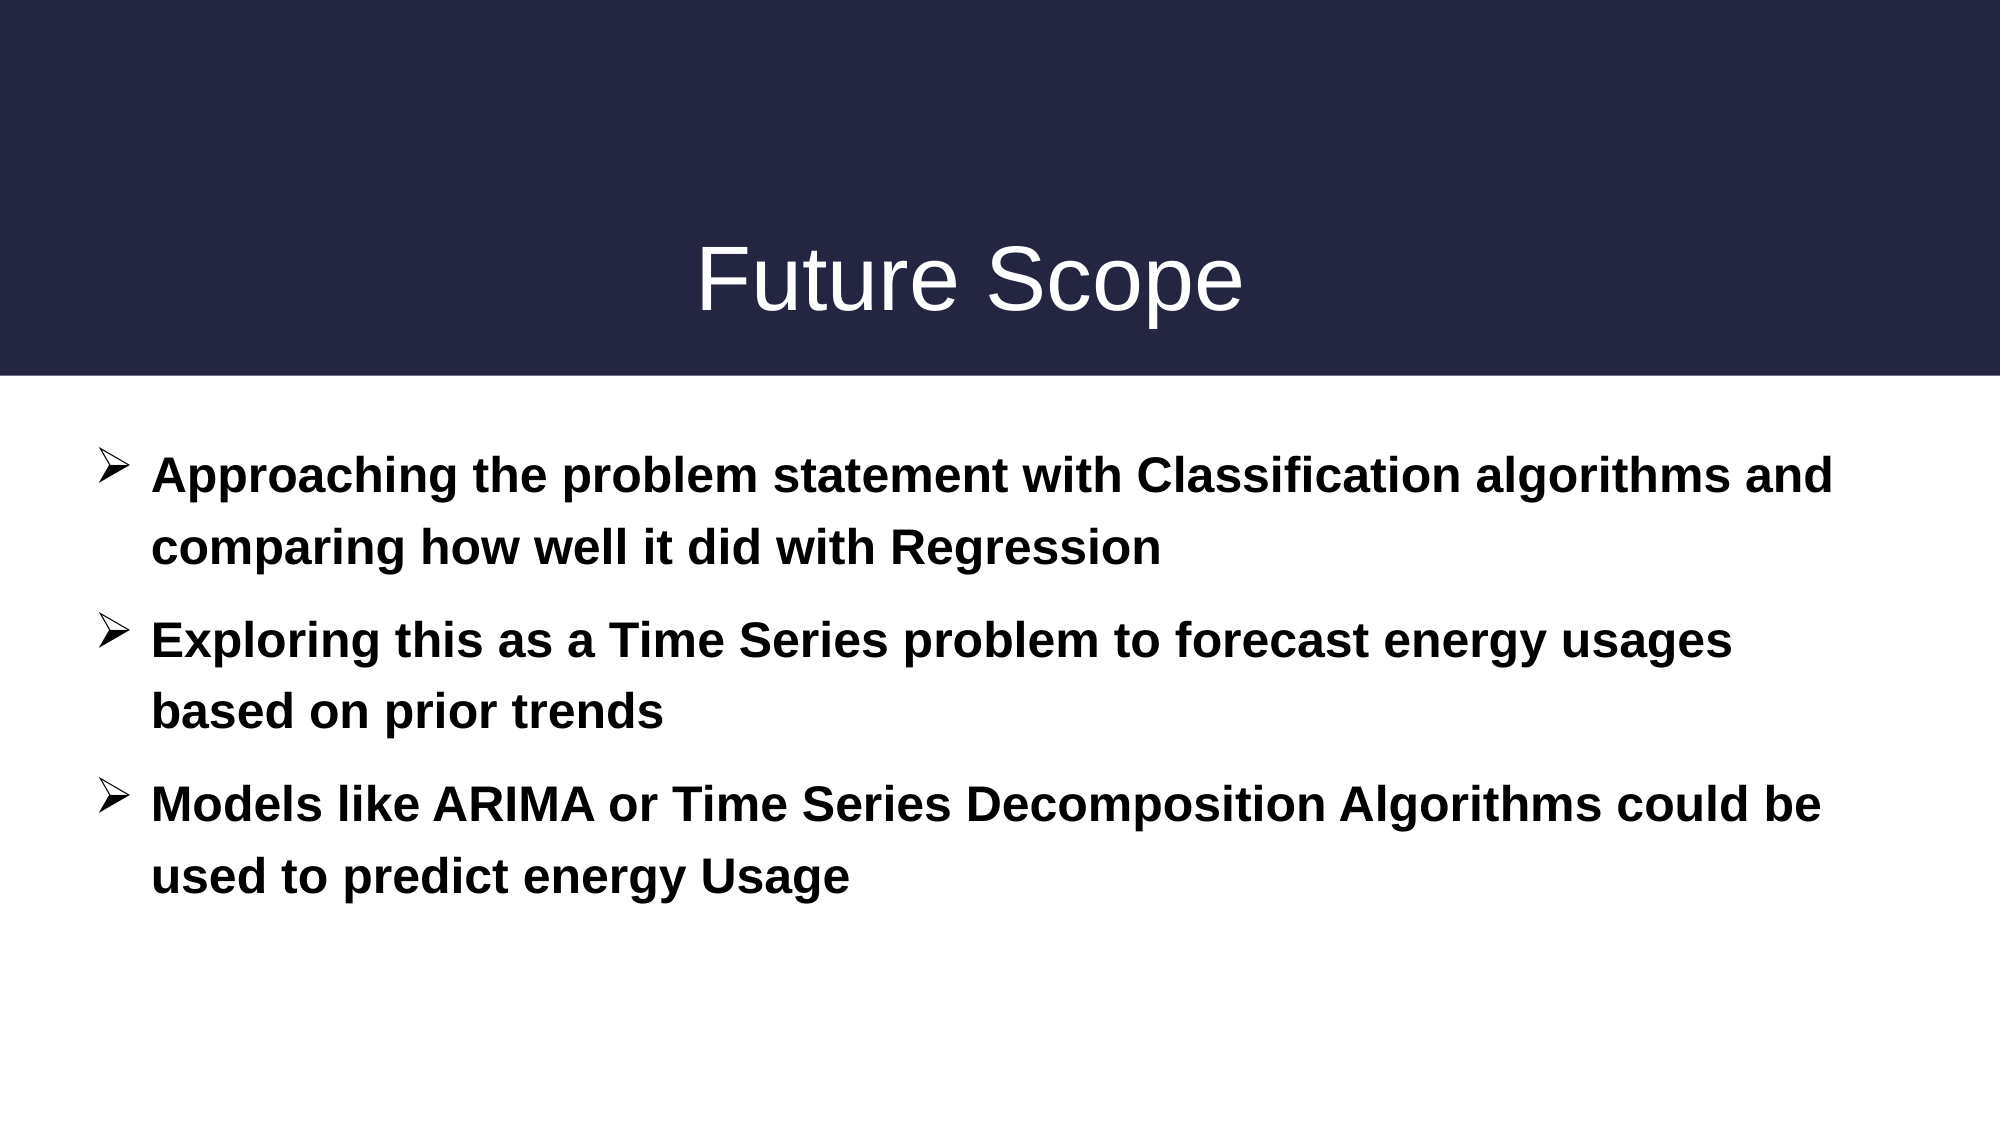

# Future Scope
Approaching the problem statement with Classification algorithms and comparing how well it did with Regression
Exploring this as a Time Series problem to forecast energy usages based on prior trends
Models like ARIMA or Time Series Decomposition Algorithms could be used to predict energy Usage